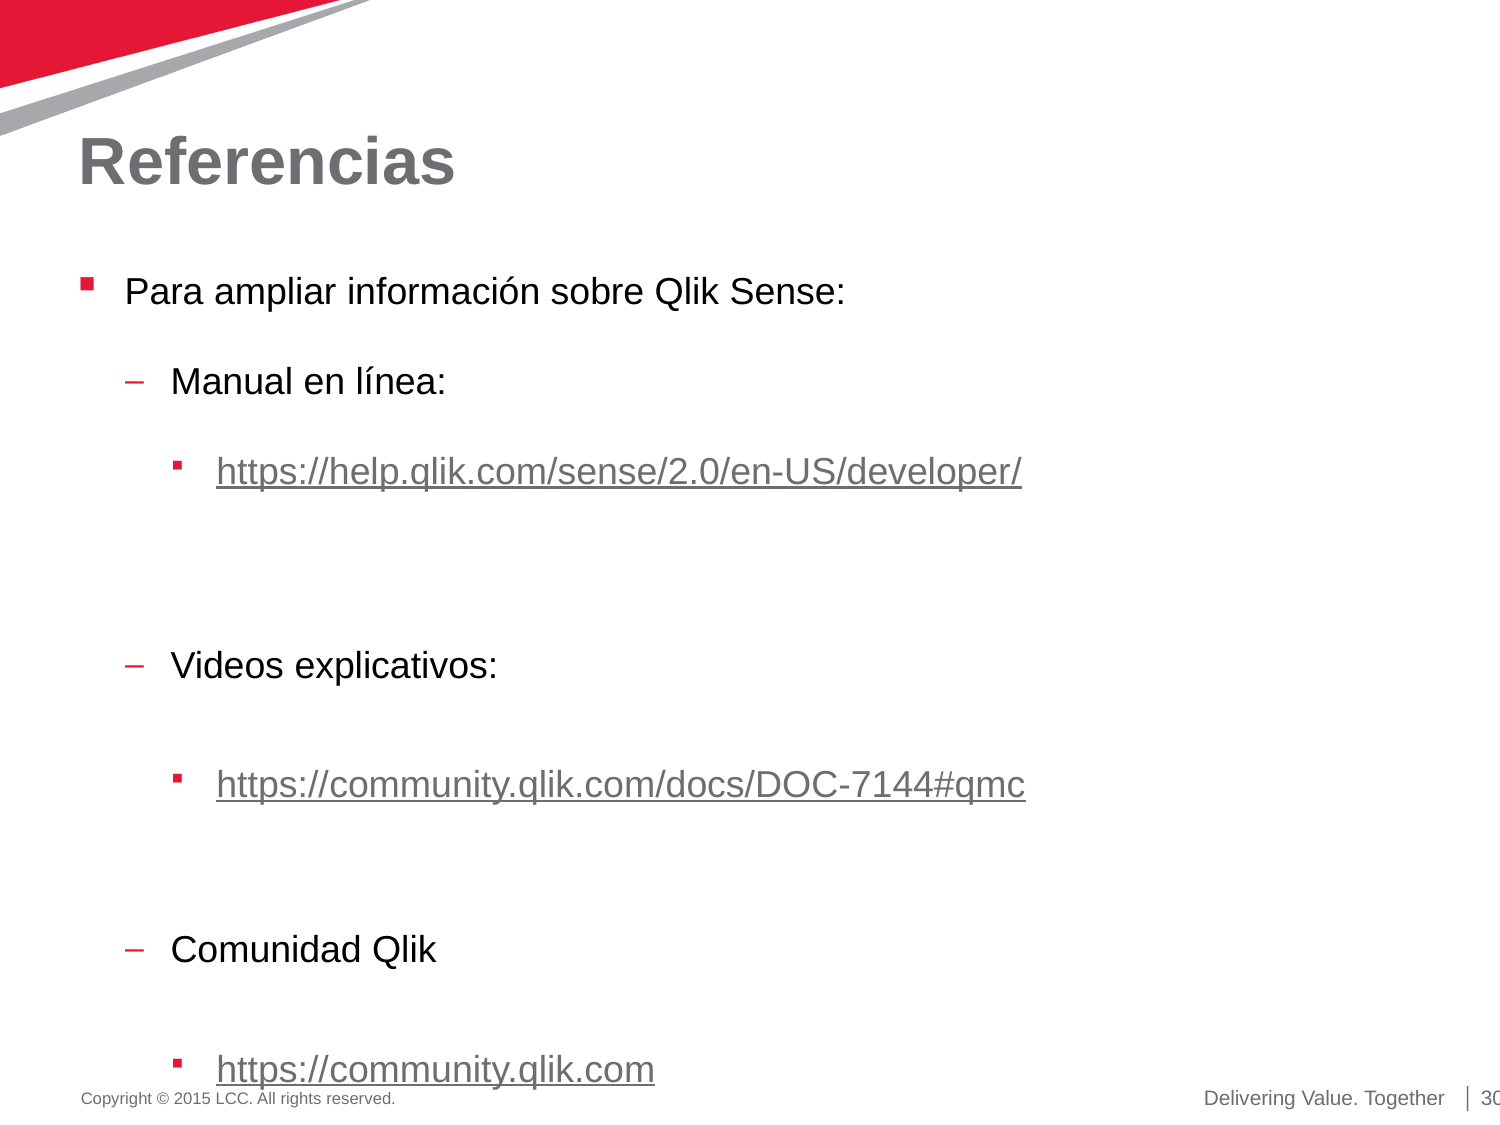

# Referencias
Para ampliar información sobre Qlik Sense:

Manual en línea:

https://help.qlik.com/sense/2.0/en-US/developer/

Videos explicativos:

https://community.qlik.com/docs/DOC-7144#qmc

Comunidad Qlik

https://community.qlik.com